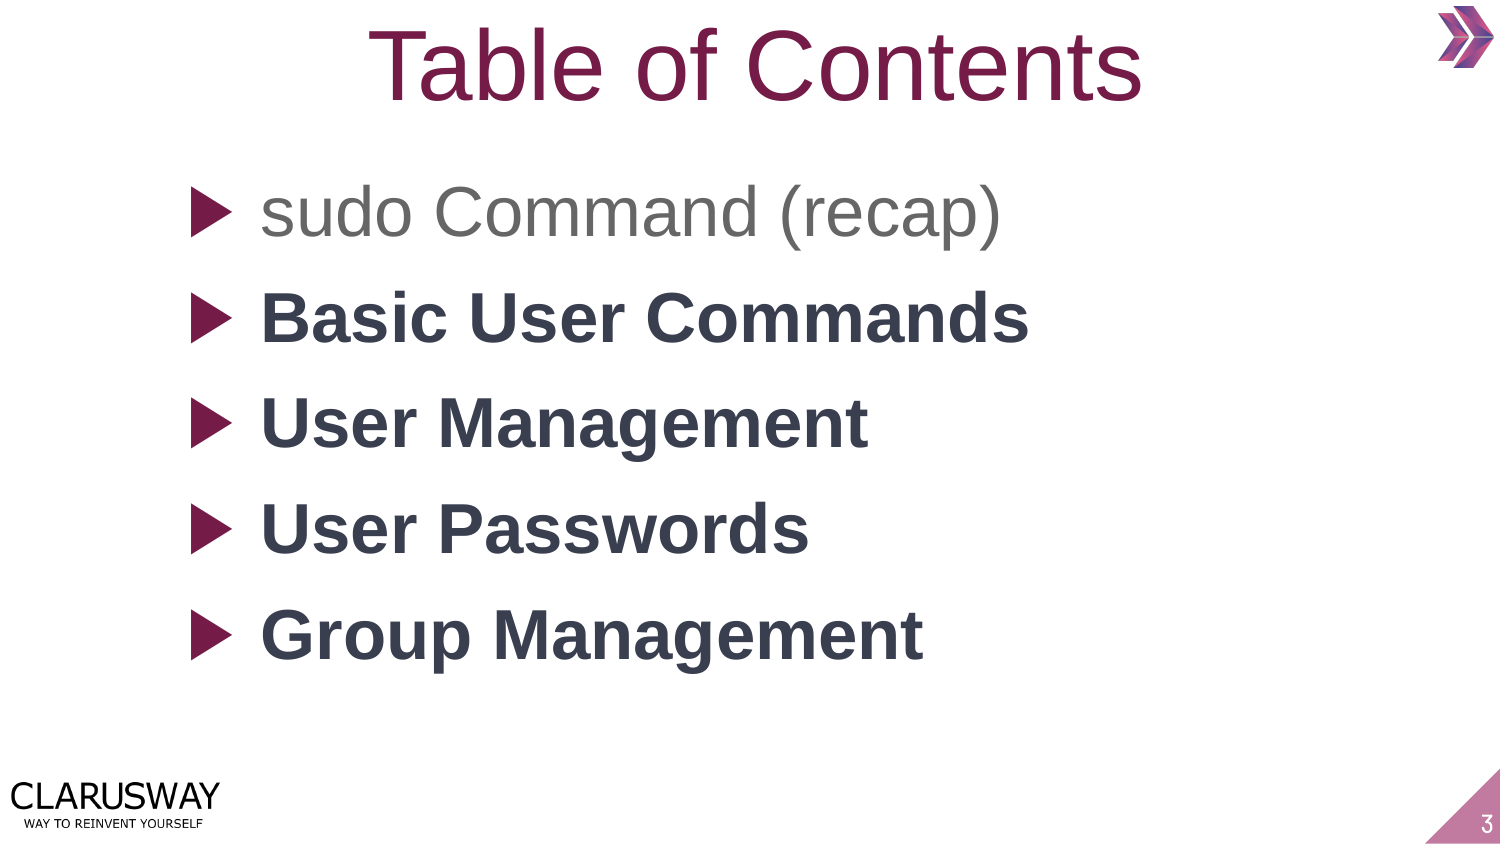

Table of Contents
sudo Command (recap)
Basic User Commands
User Management
User Passwords
Group Management
3